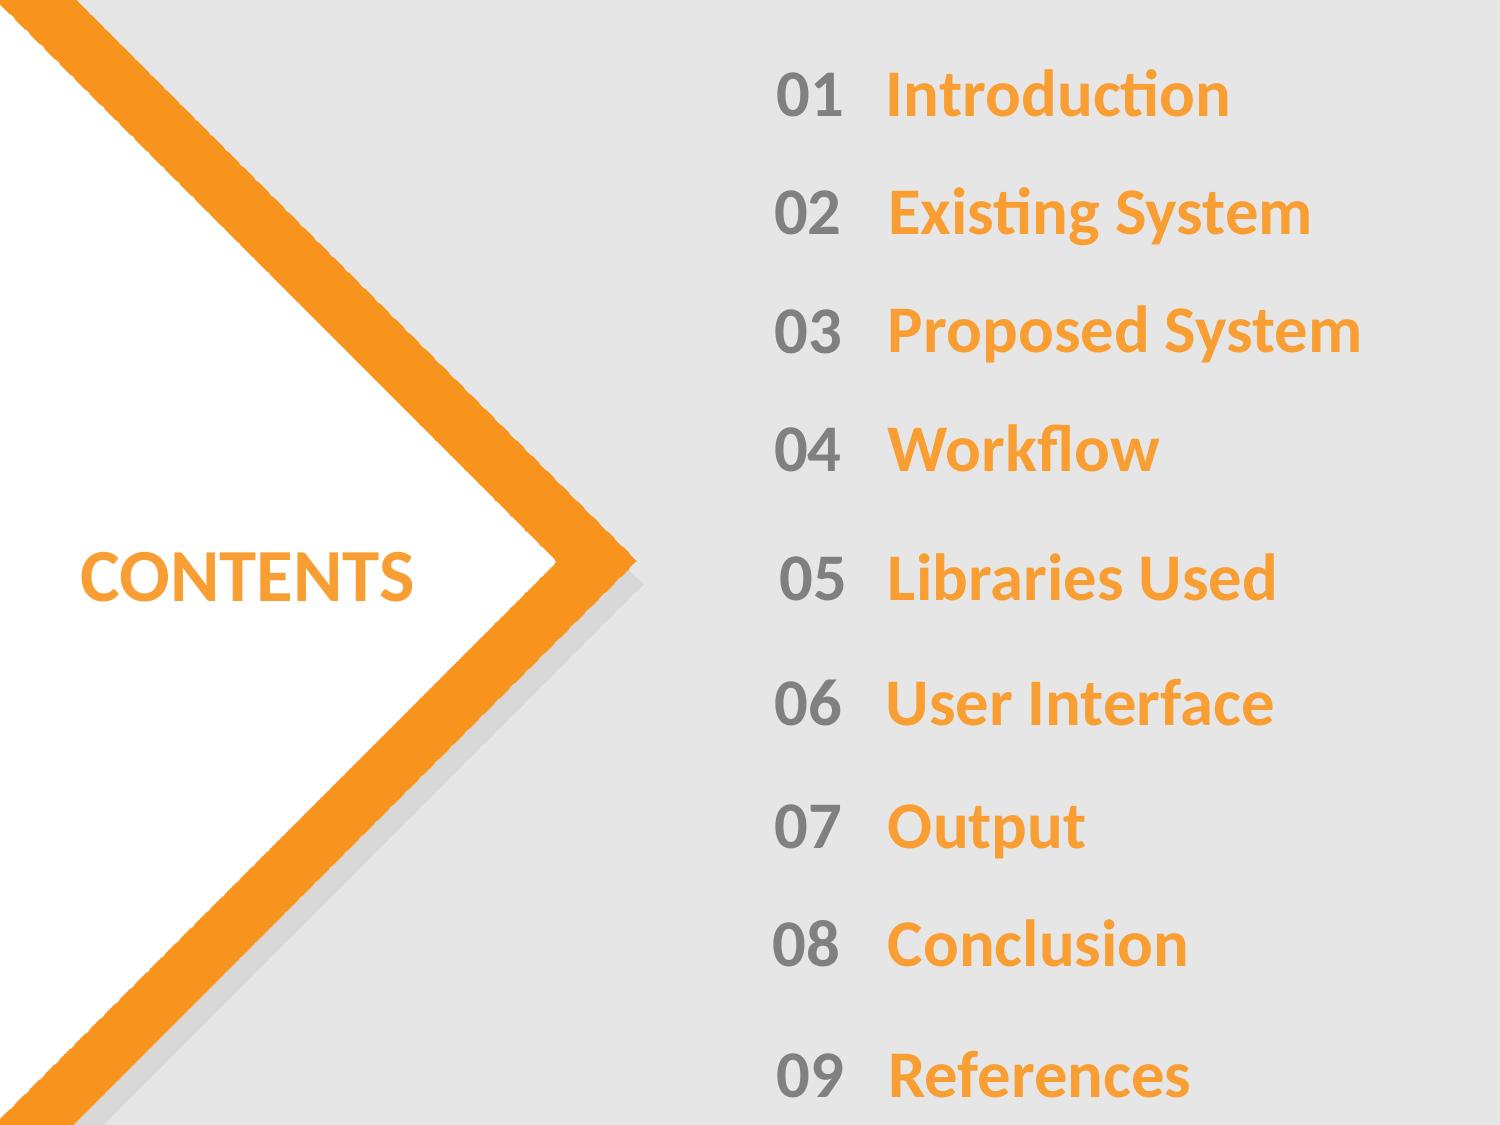

Introduction
01
Existing System
02
Proposed System
03
Workflow
04
CONTENTS
Libraries Used
05
User Interface
06
Output
07
Conclusion
08
References
09